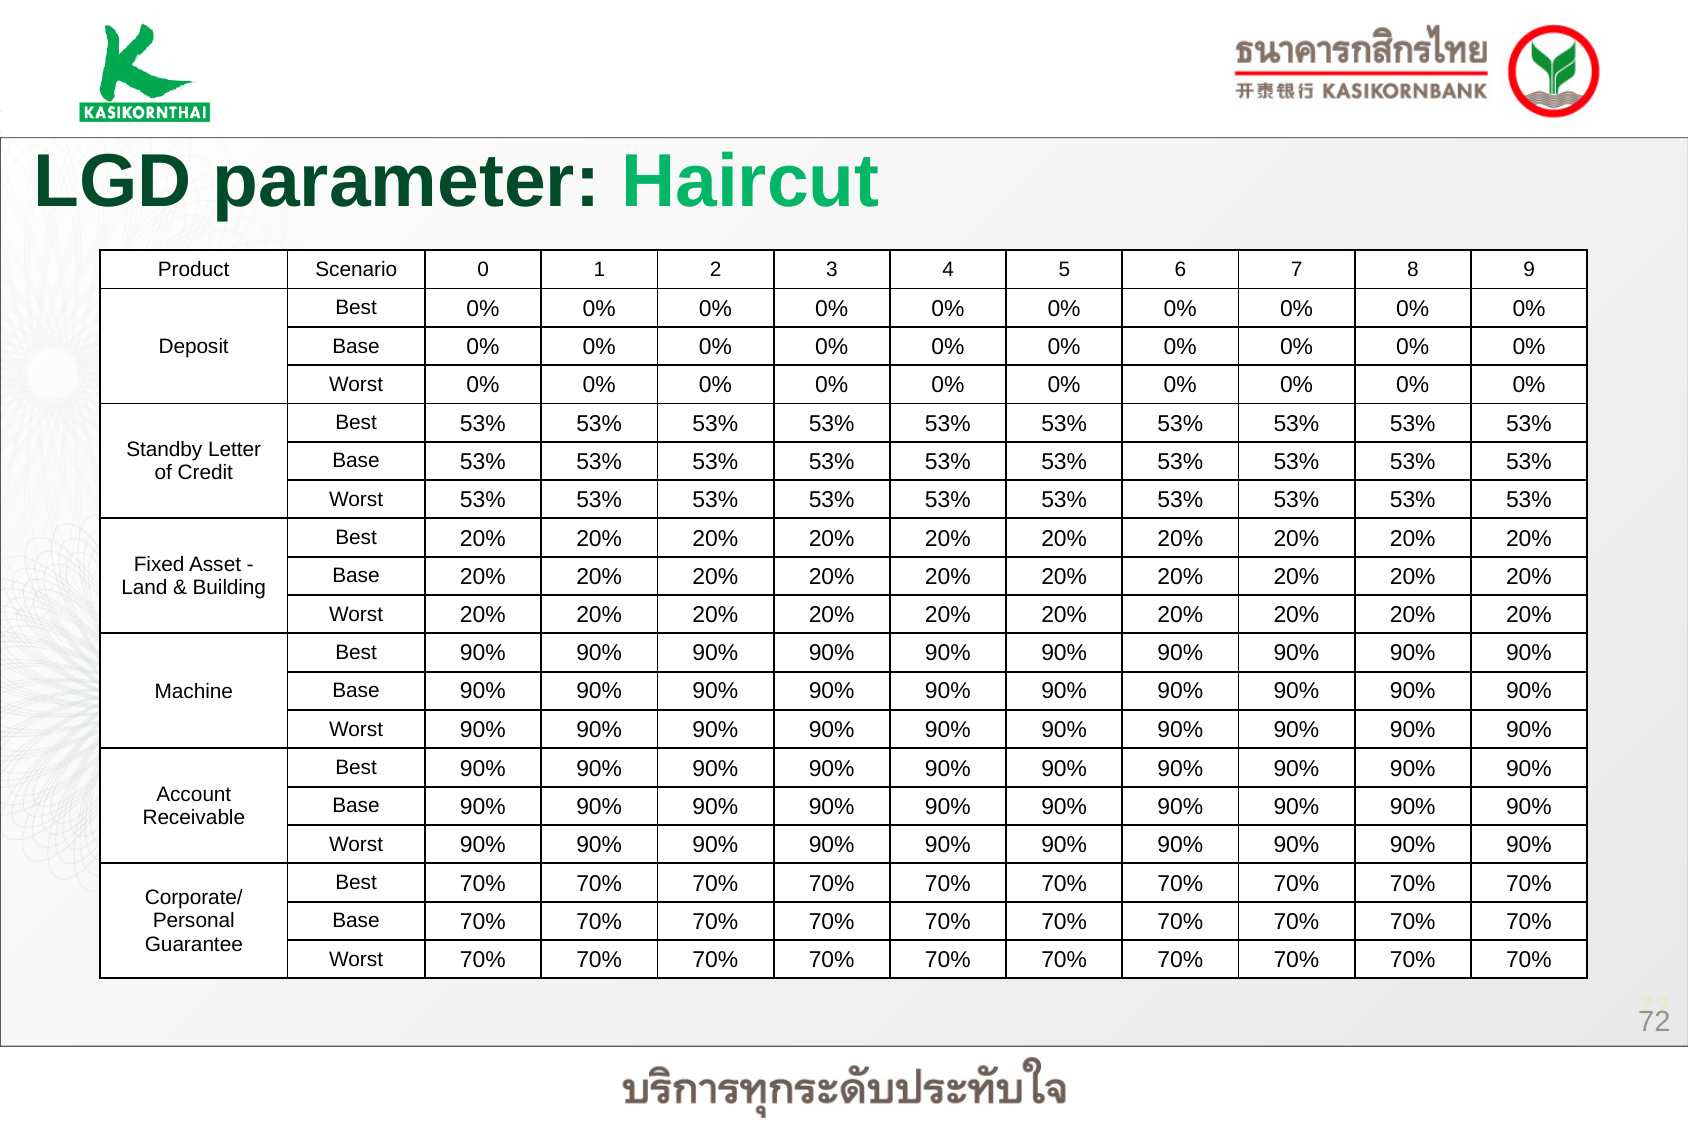

LGD parameter: Haircut
| Product | Scenario | 0 | 1 | 2 | 3 | 4 | 5 | 6 | 7 | 8 | 9 |
| --- | --- | --- | --- | --- | --- | --- | --- | --- | --- | --- | --- |
| Deposit | Best | 0% | 0% | 0% | 0% | 0% | 0% | 0% | 0% | 0% | 0% |
|  | Base | 0% | 0% | 0% | 0% | 0% | 0% | 0% | 0% | 0% | 0% |
|  | Worst | 0% | 0% | 0% | 0% | 0% | 0% | 0% | 0% | 0% | 0% |
| Standby Letter of Credit‬ | Best | 53% | 53% | 53% | 53% | 53% | 53% | 53% | 53% | 53% | 53% |
|  | Base | 53% | 53% | 53% | 53% | 53% | 53% | 53% | 53% | 53% | 53% |
|  | Worst | 53% | 53% | 53% | 53% | 53% | 53% | 53% | 53% | 53% | 53% |
| Fixed Asset - Land & Building‬ | Best | 20% | 20% | 20% | 20% | 20% | 20% | 20% | 20% | 20% | 20% |
|  | Base | 20% | 20% | 20% | 20% | 20% | 20% | 20% | 20% | 20% | 20% |
|  | Worst | 20% | 20% | 20% | 20% | 20% | 20% | 20% | 20% | 20% | 20% |
| Machine | Best | 90% | 90% | 90% | 90% | 90% | 90% | 90% | 90% | 90% | 90% |
|  | Base | 90% | 90% | 90% | 90% | 90% | 90% | 90% | 90% | 90% | 90% |
|  | Worst | 90% | 90% | 90% | 90% | 90% | 90% | 90% | 90% | 90% | 90% |
| Account Receivable | Best | 90% | 90% | 90% | 90% | 90% | 90% | 90% | 90% | 90% | 90% |
|  | Base | 90% | 90% | 90% | 90% | 90% | 90% | 90% | 90% | 90% | 90% |
|  | Worst | 90% | 90% | 90% | 90% | 90% | 90% | 90% | 90% | 90% | 90% |
| Corporate/ Personal Guarantee‬ | Best | 70% | 70% | 70% | 70% | 70% | 70% | 70% | 70% | 70% | 70% |
|  | Base | 70% | 70% | 70% | 70% | 70% | 70% | 70% | 70% | 70% | 70% |
|  | Worst | 70% | 70% | 70% | 70% | 70% | 70% | 70% | 70% | 70% | 70% |